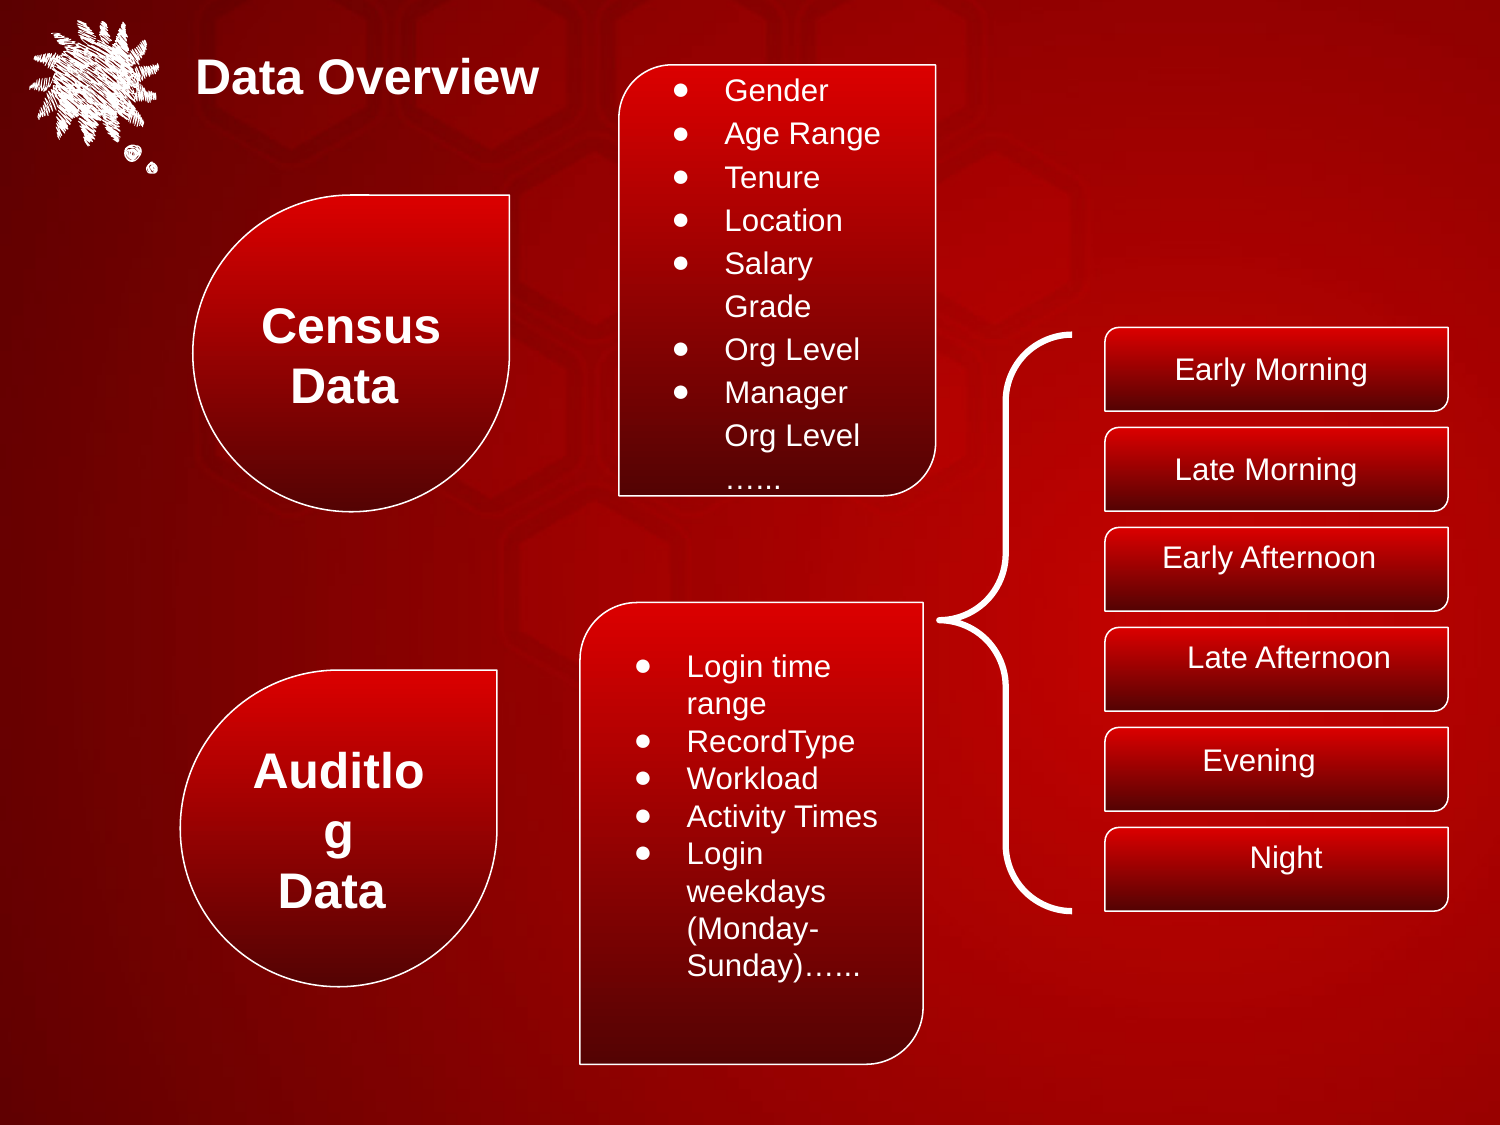

Data Overview
Gender
Age Range
Tenure
Location
Salary Grade
Org Level
Manager Org Level
…...

Census
Data

Early Morning

Late Morning
Early Afternoon

Login time range
RecordType
Workload
Activity Times
Login weekdays
(Monday-Sunday)…...

          Late Afternoon

Auditlog
Data

Evening

          Night